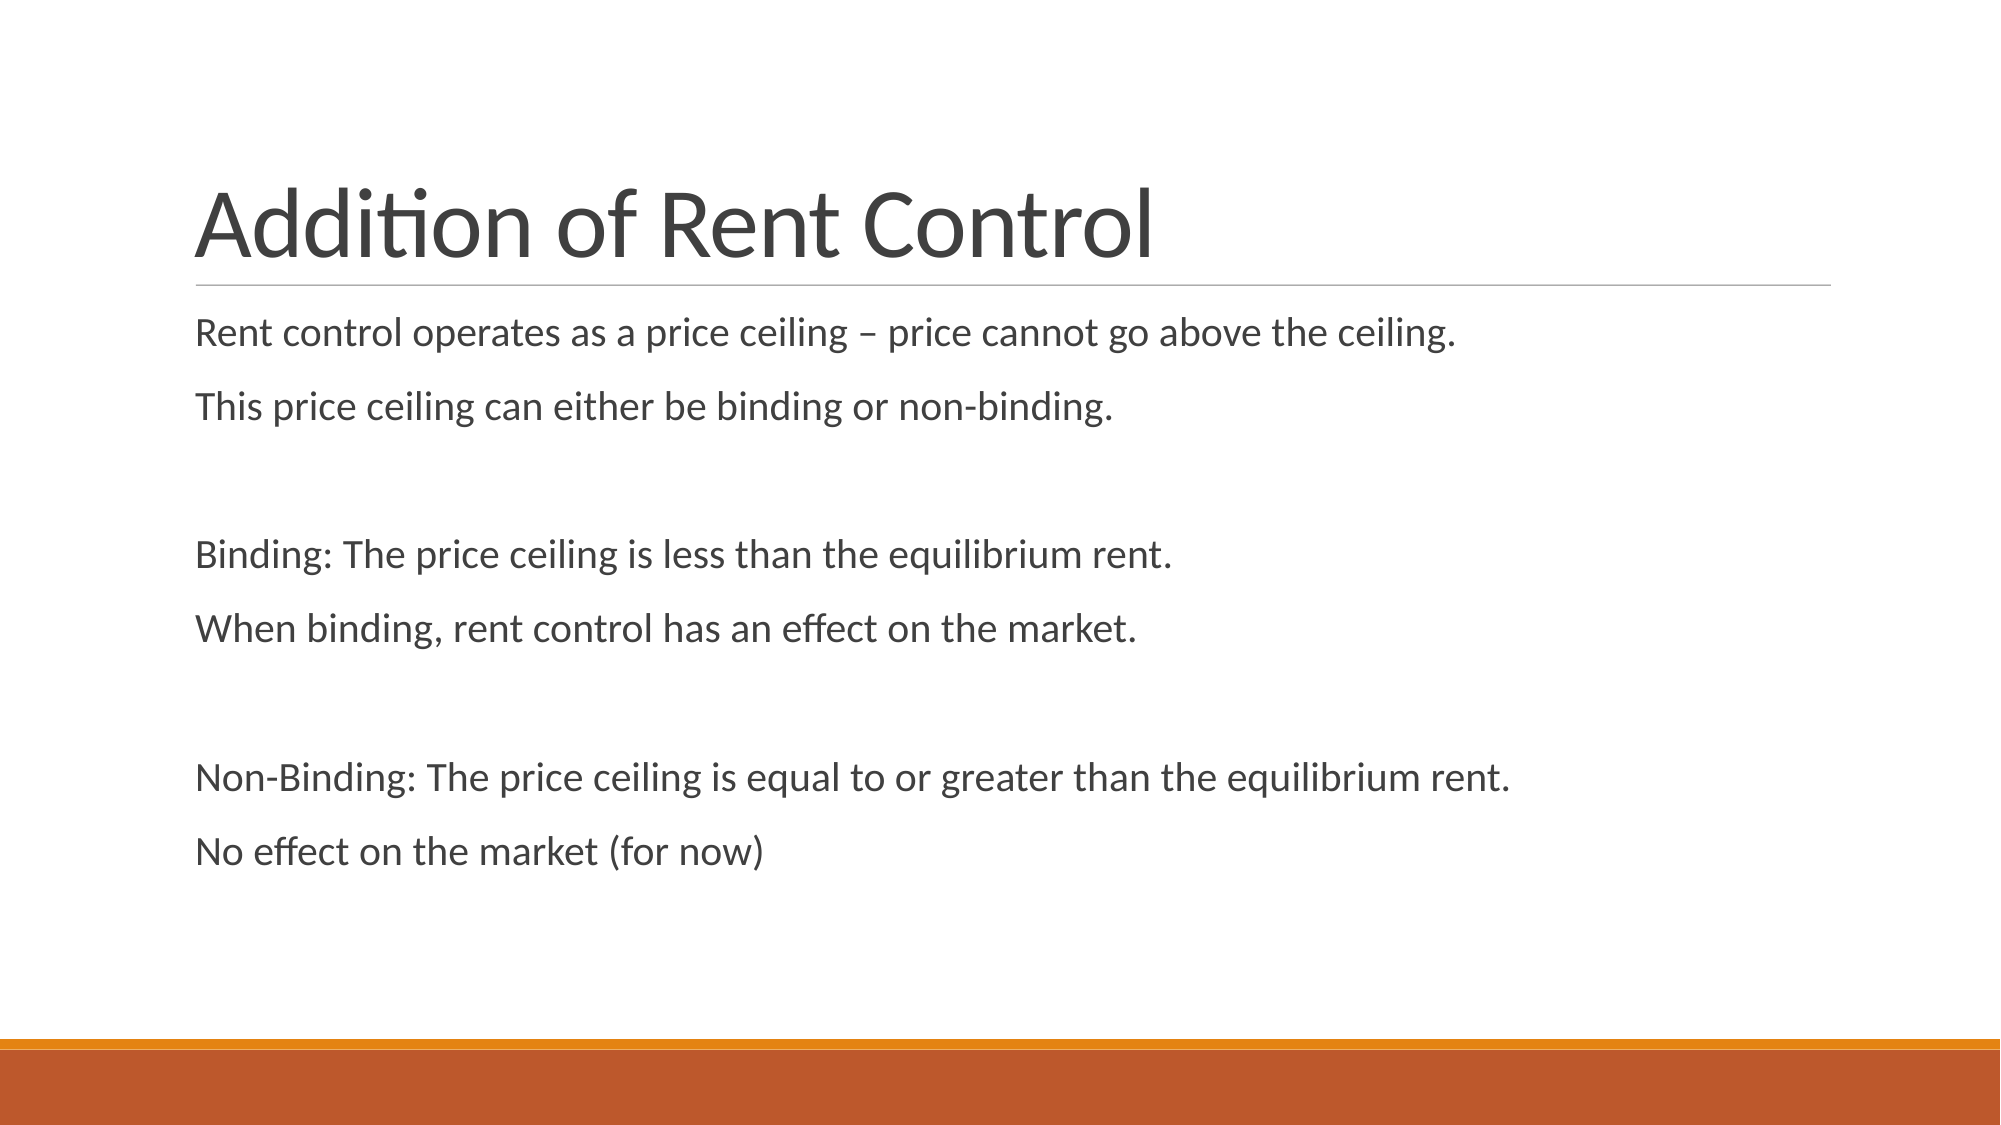

# Addition of Rent Control
Rent control operates as a price ceiling – price cannot go above the ceiling.
This price ceiling can either be binding or non-binding.

Binding: The price ceiling is less than the equilibrium rent.
When binding, rent control has an effect on the market.

Non-Binding: The price ceiling is equal to or greater than the equilibrium rent.
No effect on the market (for now)